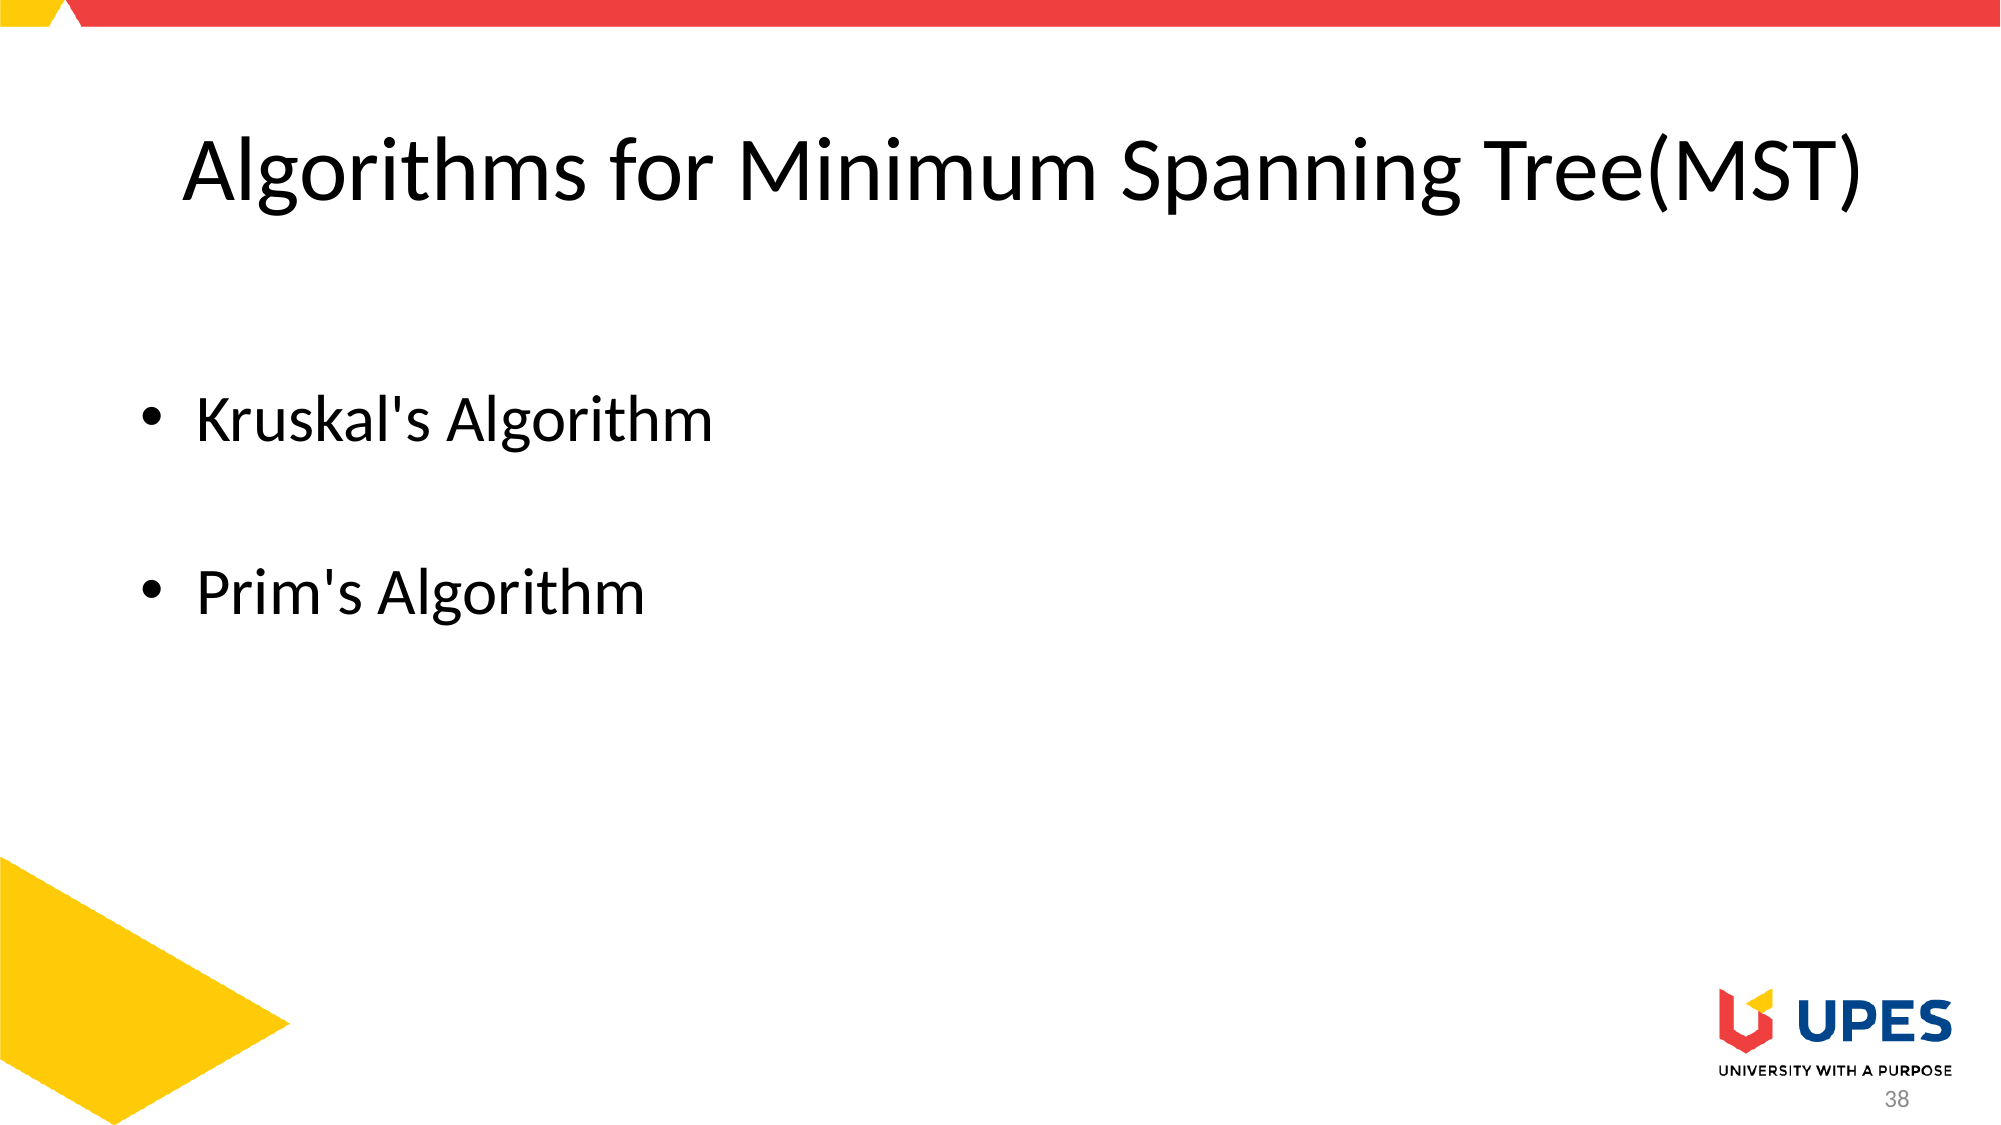

# Algorithms for Minimum Spanning Tree(MST)
Kruskal's Algorithm
Prim's Algorithm